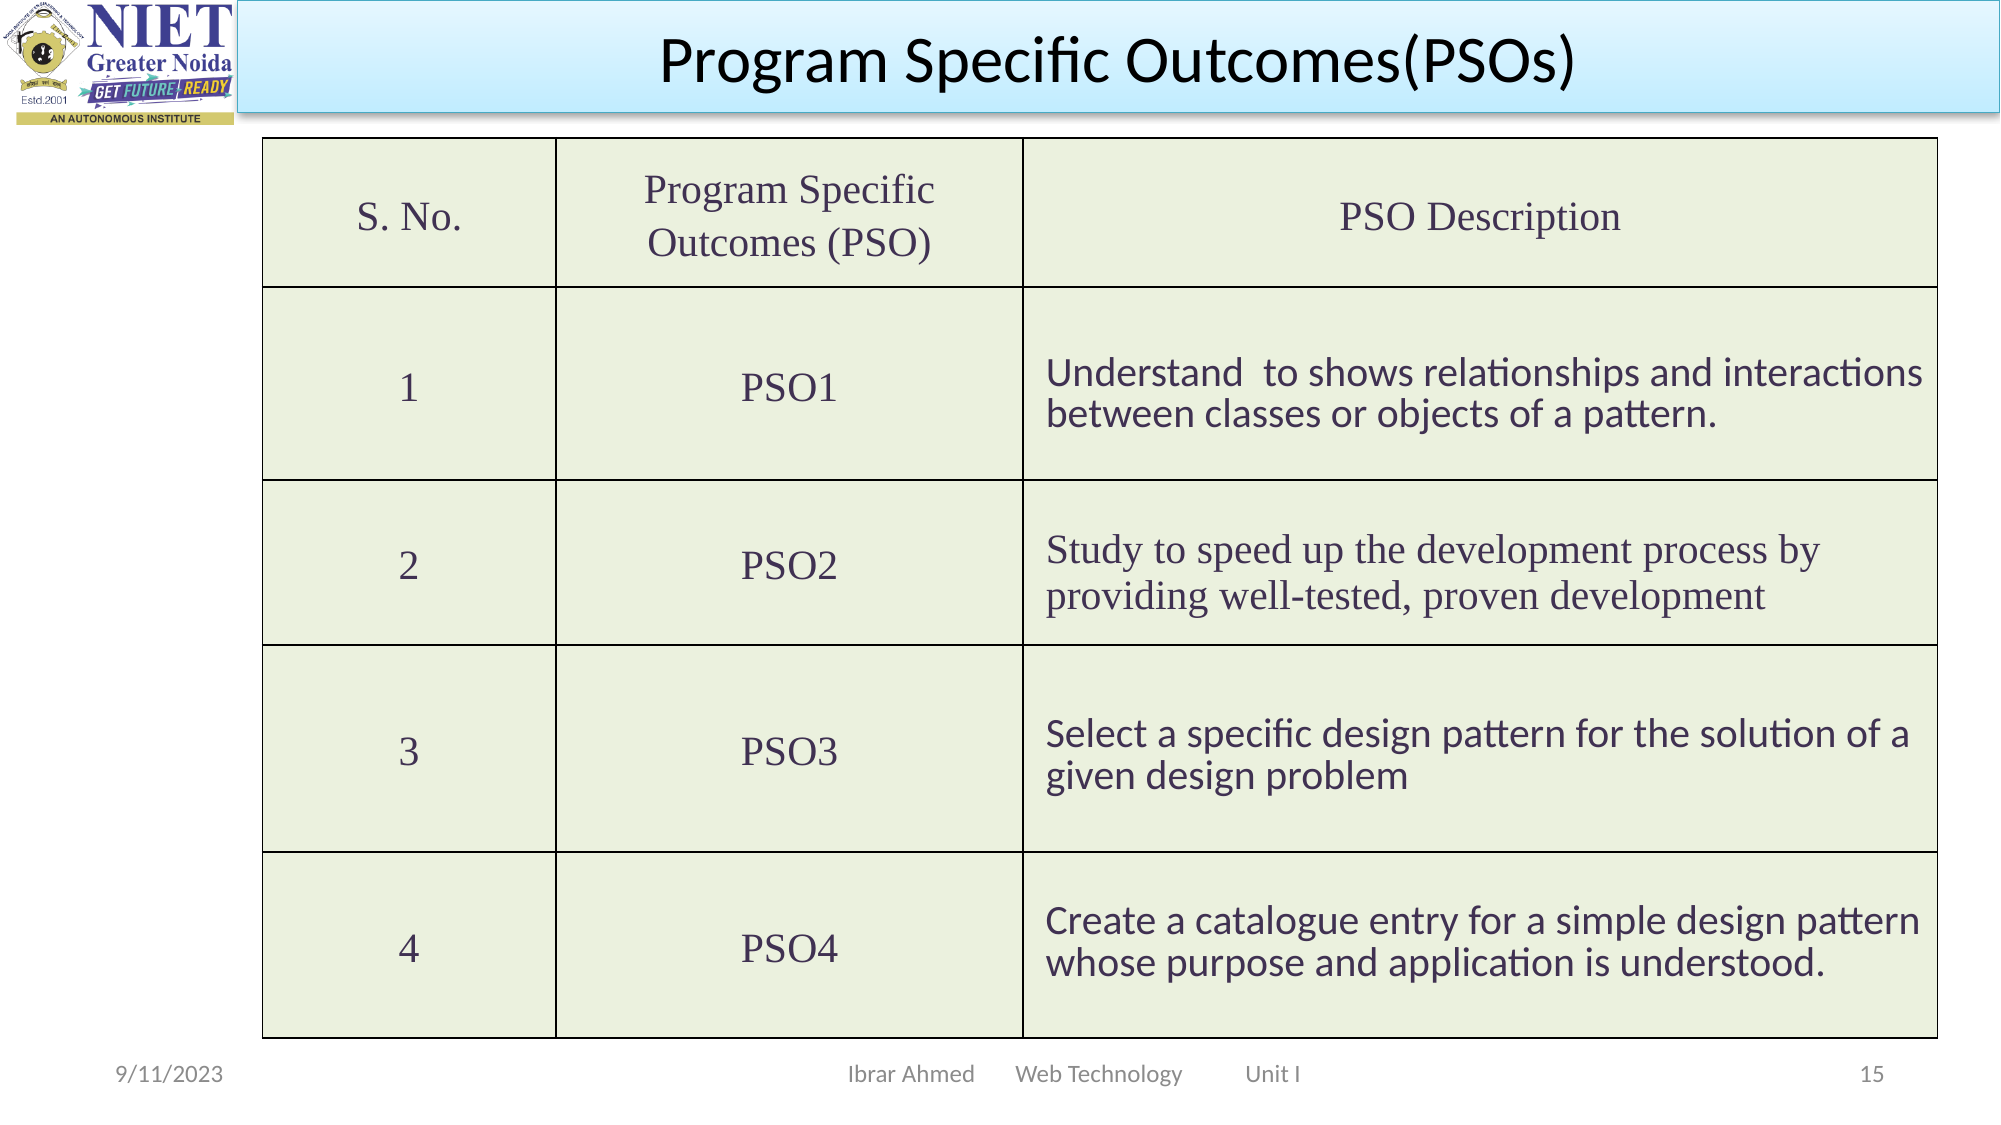

Program Specific Outcomes(PSOs)
| S. No. | Program Specific Outcomes (PSO) | PSO Description |
| --- | --- | --- |
| 1 | PSO1 | Understand to shows relationships and interactions between classes or objects of a pattern. |
| 2 | PSO2 | Study to speed up the development process by providing well-tested, proven development |
| 3 | PSO3 | Select a specific design pattern for the solution of a given design problem |
| 4 | PSO4 | Create a catalogue entry for a simple design pattern whose purpose and application is understood. |
Ibrar Ahmed       Web Technology           Unit I
9/11/2023
15